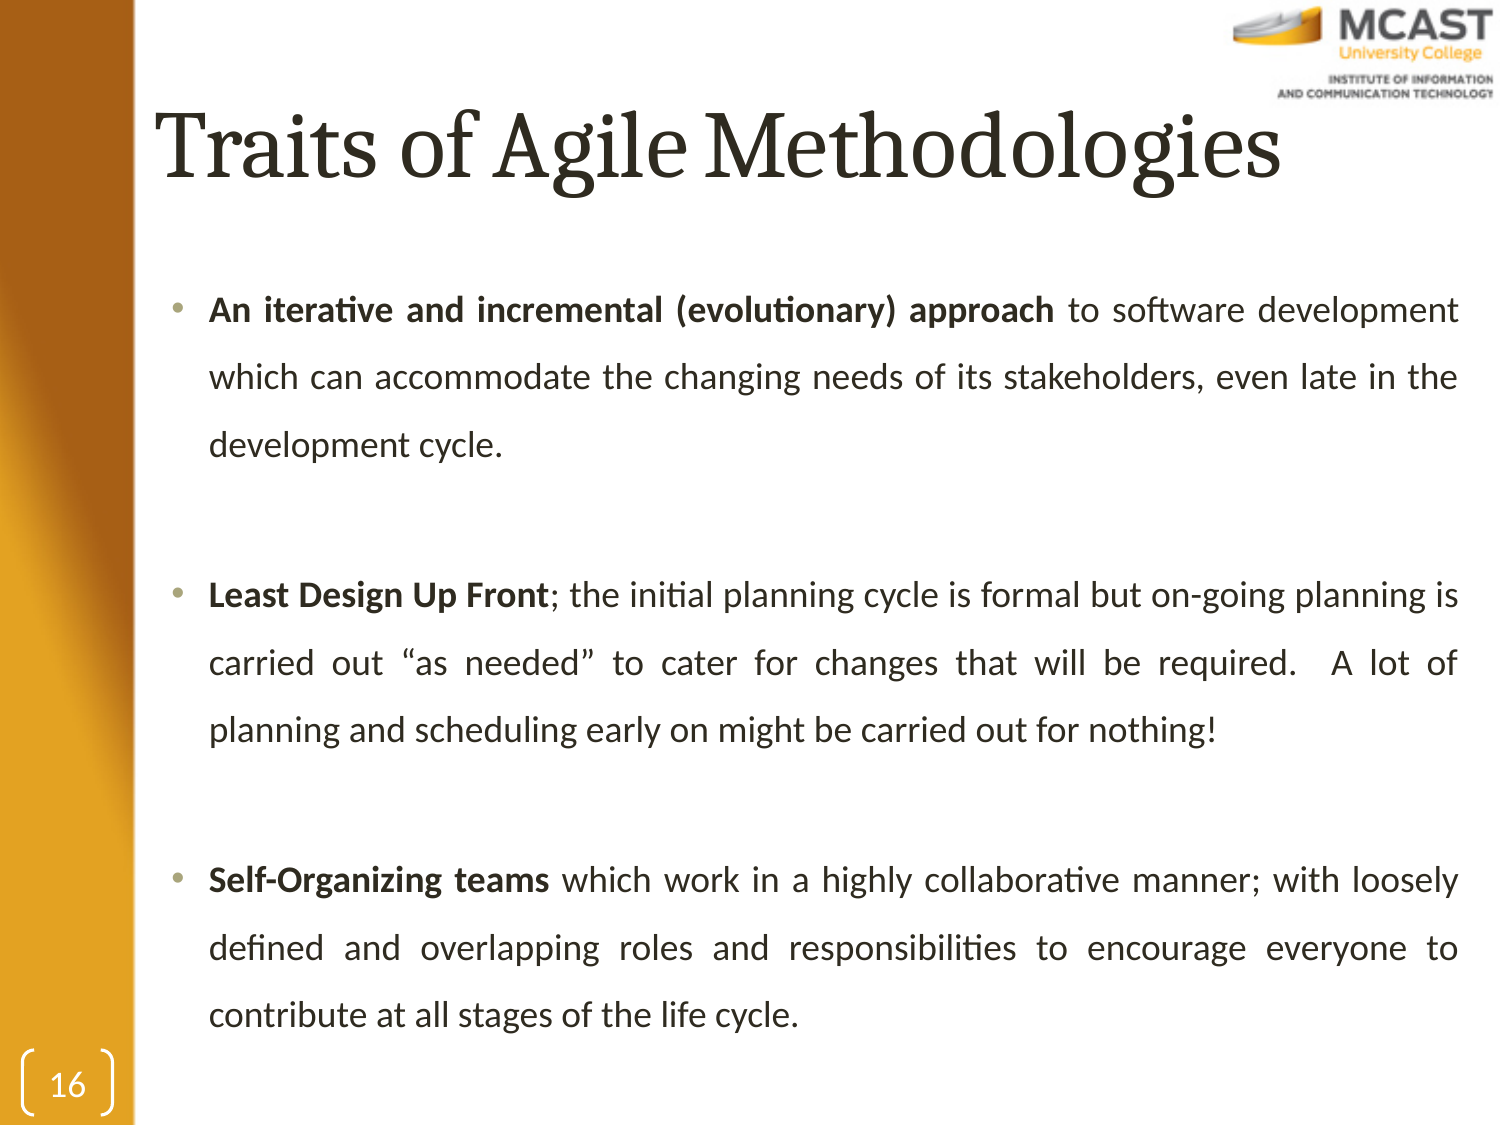

# Traits of Agile Methodologies
An iterative and incremental (evolutionary) approach to software development which can accommodate the changing needs of its stakeholders, even late in the development cycle.

Least Design Up Front; the initial planning cycle is formal but on-going planning is carried out “as needed” to cater for changes that will be required.  A lot of planning and scheduling early on might be carried out for nothing!

Self-Organizing teams which work in a highly collaborative manner; with loosely defined and overlapping roles and responsibilities to encourage everyone to contribute at all stages of the life cycle.
16